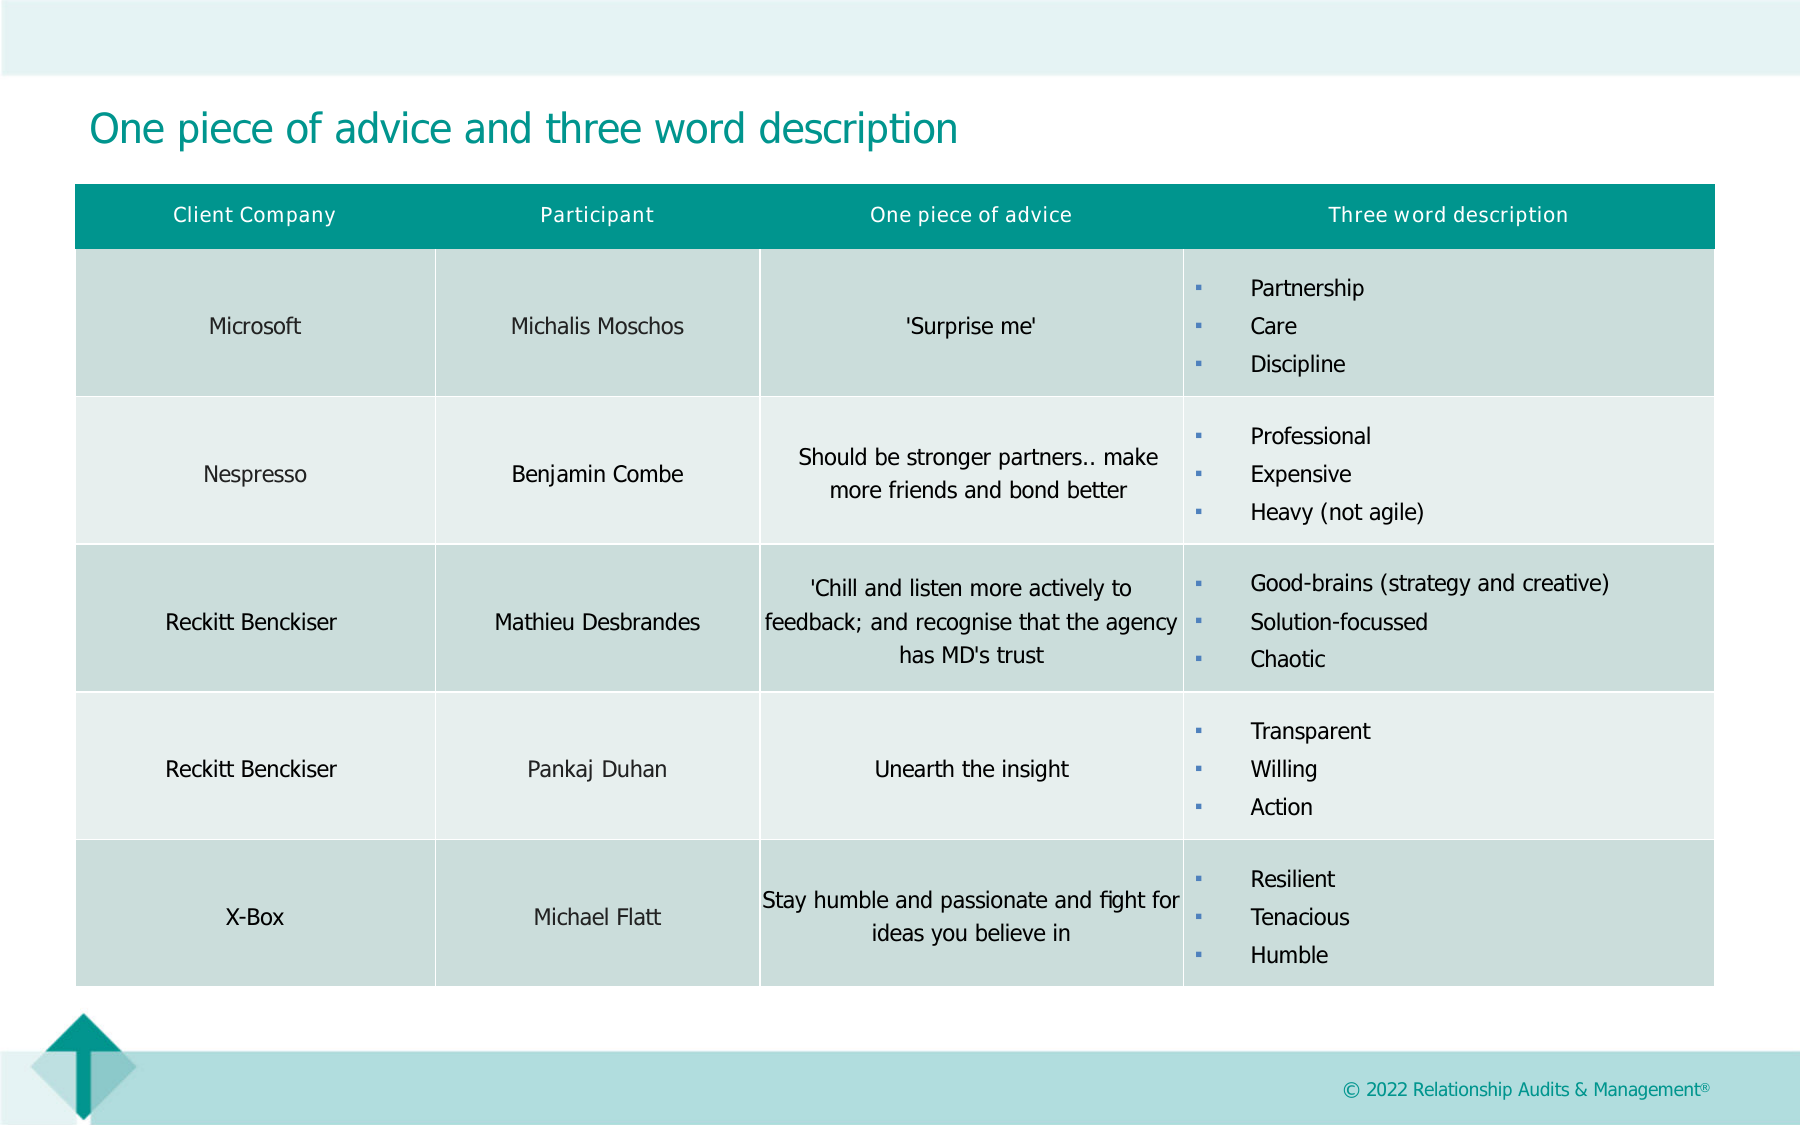

One piece of advice and three word description
| Client Company | Participant | One piece of advice | Three word description |
| --- | --- | --- | --- |
| Microsoft | Michalis Moschos | 'Surprise me' | Partnership Care Discipline |
| Nespresso | Benjamin Combe | Should be stronger partners.. make more friends and bond better | Professional Expensive Heavy (not agile) |
| Reckitt Benckiser | Mathieu Desbrandes | 'Chill and listen more actively to feedback; and recognise that the agency has MD's trust | Good-brains (strategy and creative) Solution-focussed Chaotic |
| Reckitt Benckiser | Pankaj Duhan | Unearth the insight | Transparent Willing Action |
| X-Box | Michael Flatt | Stay humble and passionate and fight for ideas you believe in | Resilient Tenacious Humble |
© 2022 Relationship Audits & Management®